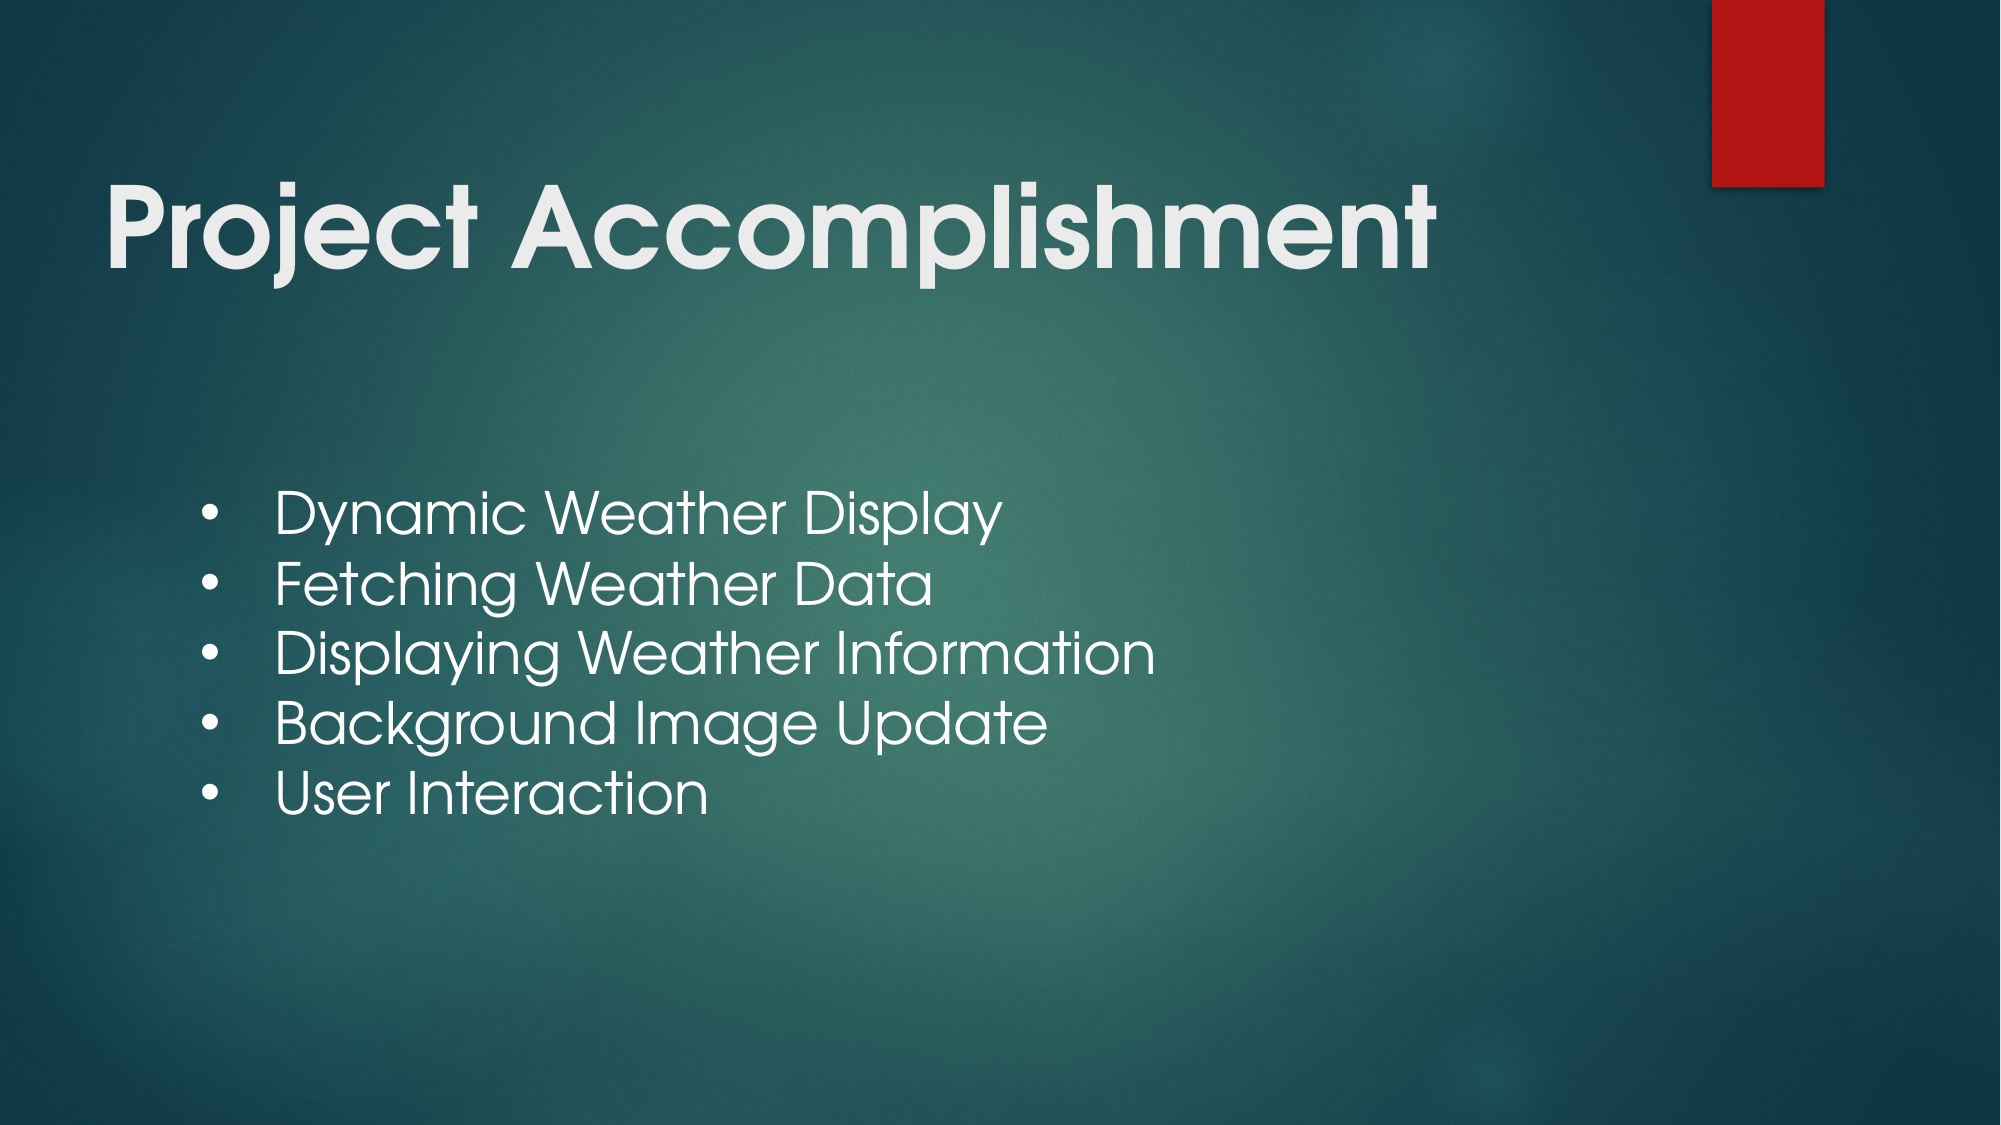

# Project Accomplishment
Dynamic Weather Display
Fetching Weather Data
Displaying Weather Information
Background Image Update
User Interaction